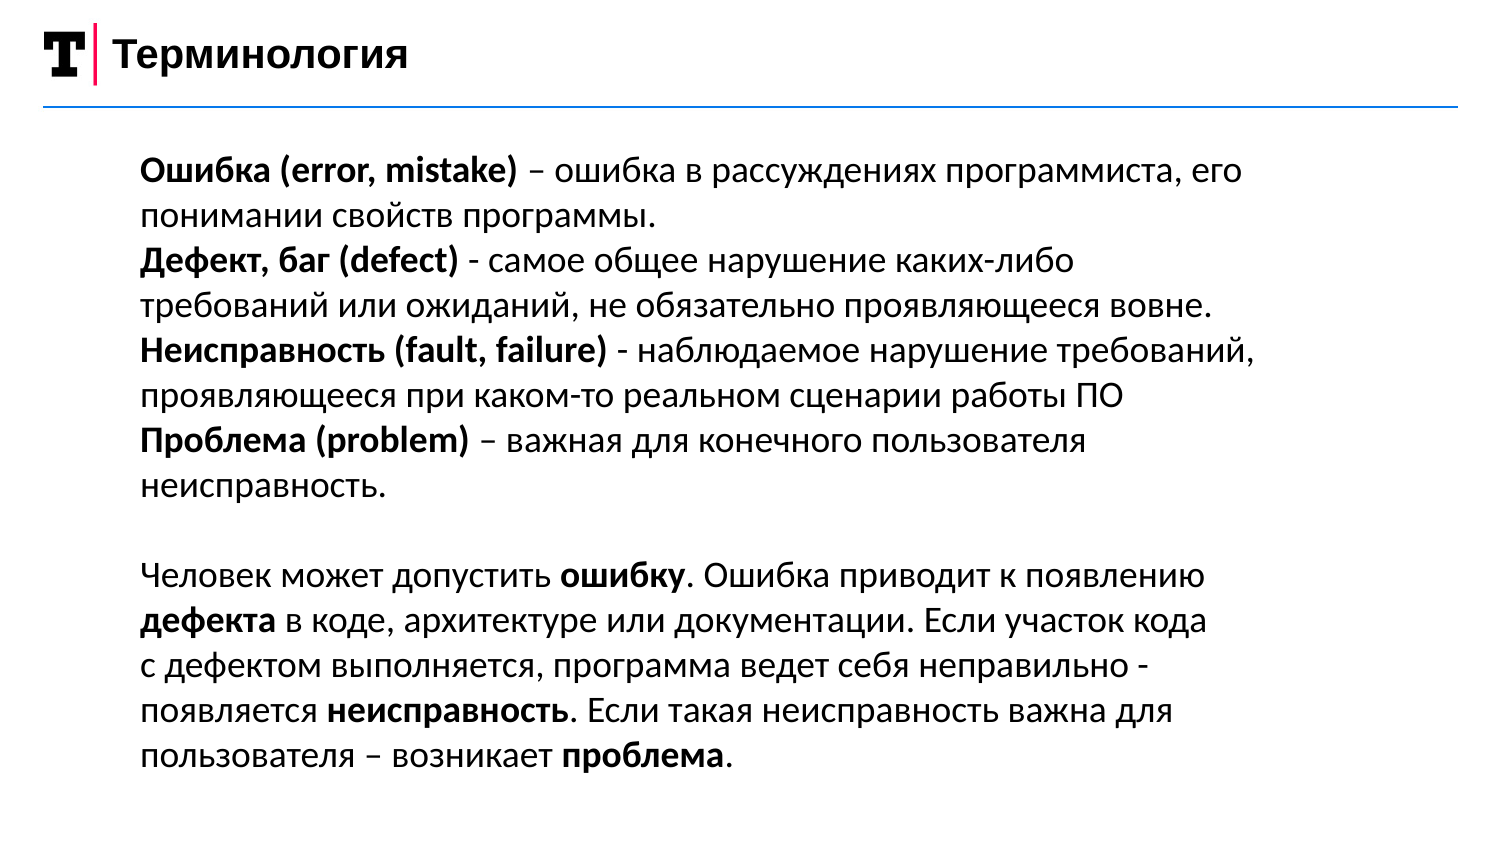

Терминология
Ошибка (error, mistake) – ошибка в рассуждениях программиста, его
понимании свойств программы.
Дефект, баг (defect) - самое общее нарушение каких-либо
требований или ожиданий, не обязательно проявляющееся вовне.
Неисправность (fault, failure) - наблюдаемое нарушение требований,
проявляющееся при каком-то реальном сценарии работы ПО
Проблема (problem) – важная для конечного пользователя
неисправность.

Человек может допустить ошибку. Ошибка приводит к появлению
дефекта в коде, архитектуре или документации. Если участок кода
с дефектом выполняется, программа ведет себя неправильно -
появляется неисправность. Если такая неисправность важна для
пользователя – возникает проблема.
64